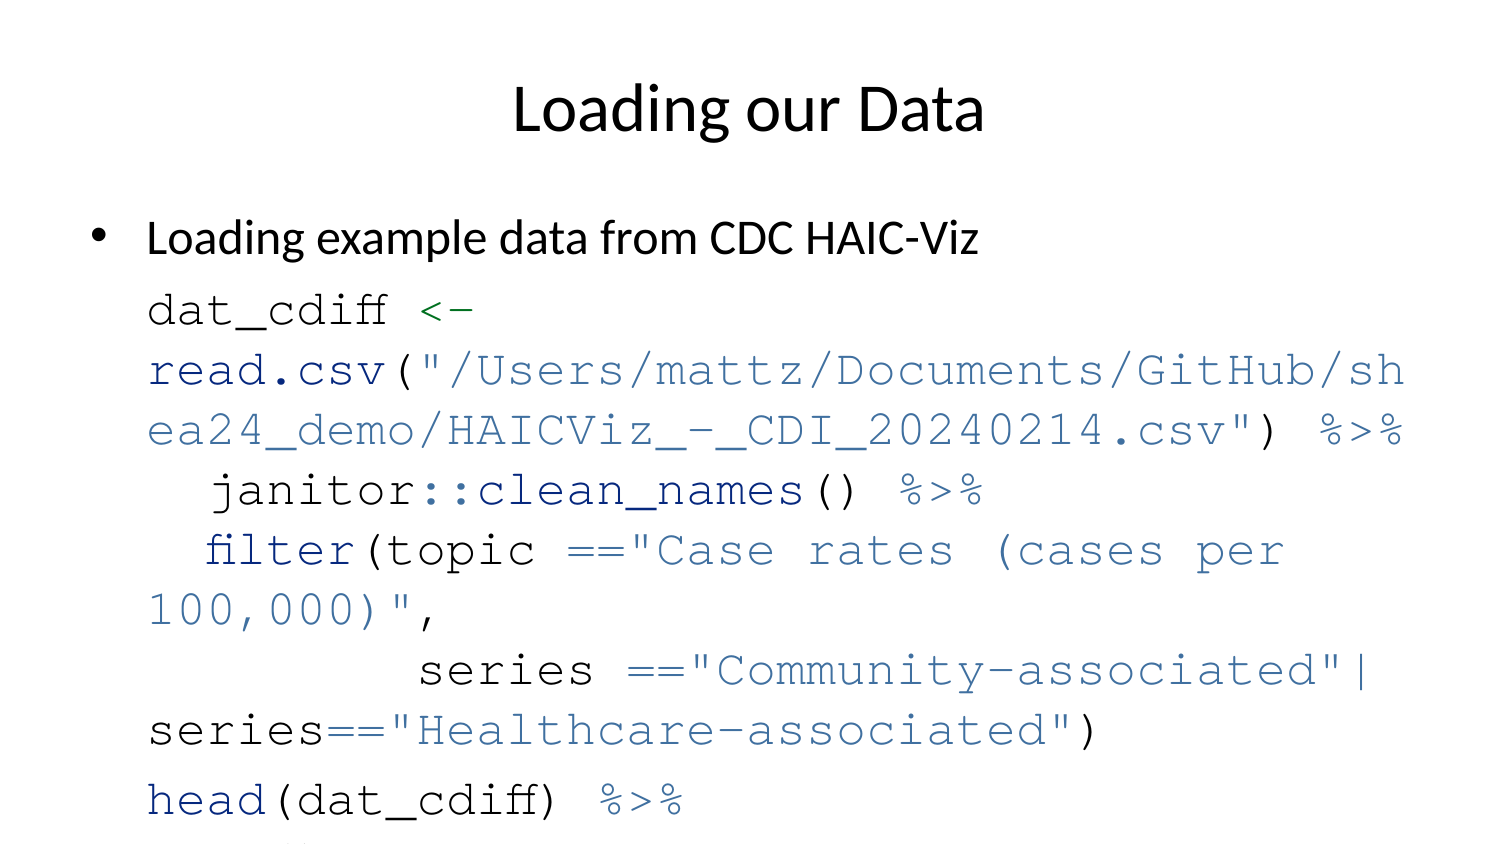

# Loading our Data
Loading example data from CDC HAIC-Viz
dat_cdiff <- read.csv("/Users/mattz/Documents/GitHub/shea24_demo/HAICViz_-_CDI_20240214.csv") %>%
  janitor::clean_names() %>%
  filter(topic =="Case rates (cases per 100,000)",
         series =="Community-associated"|series=="Healthcare-associated")
head(dat_cdiff) %>%
  gt()